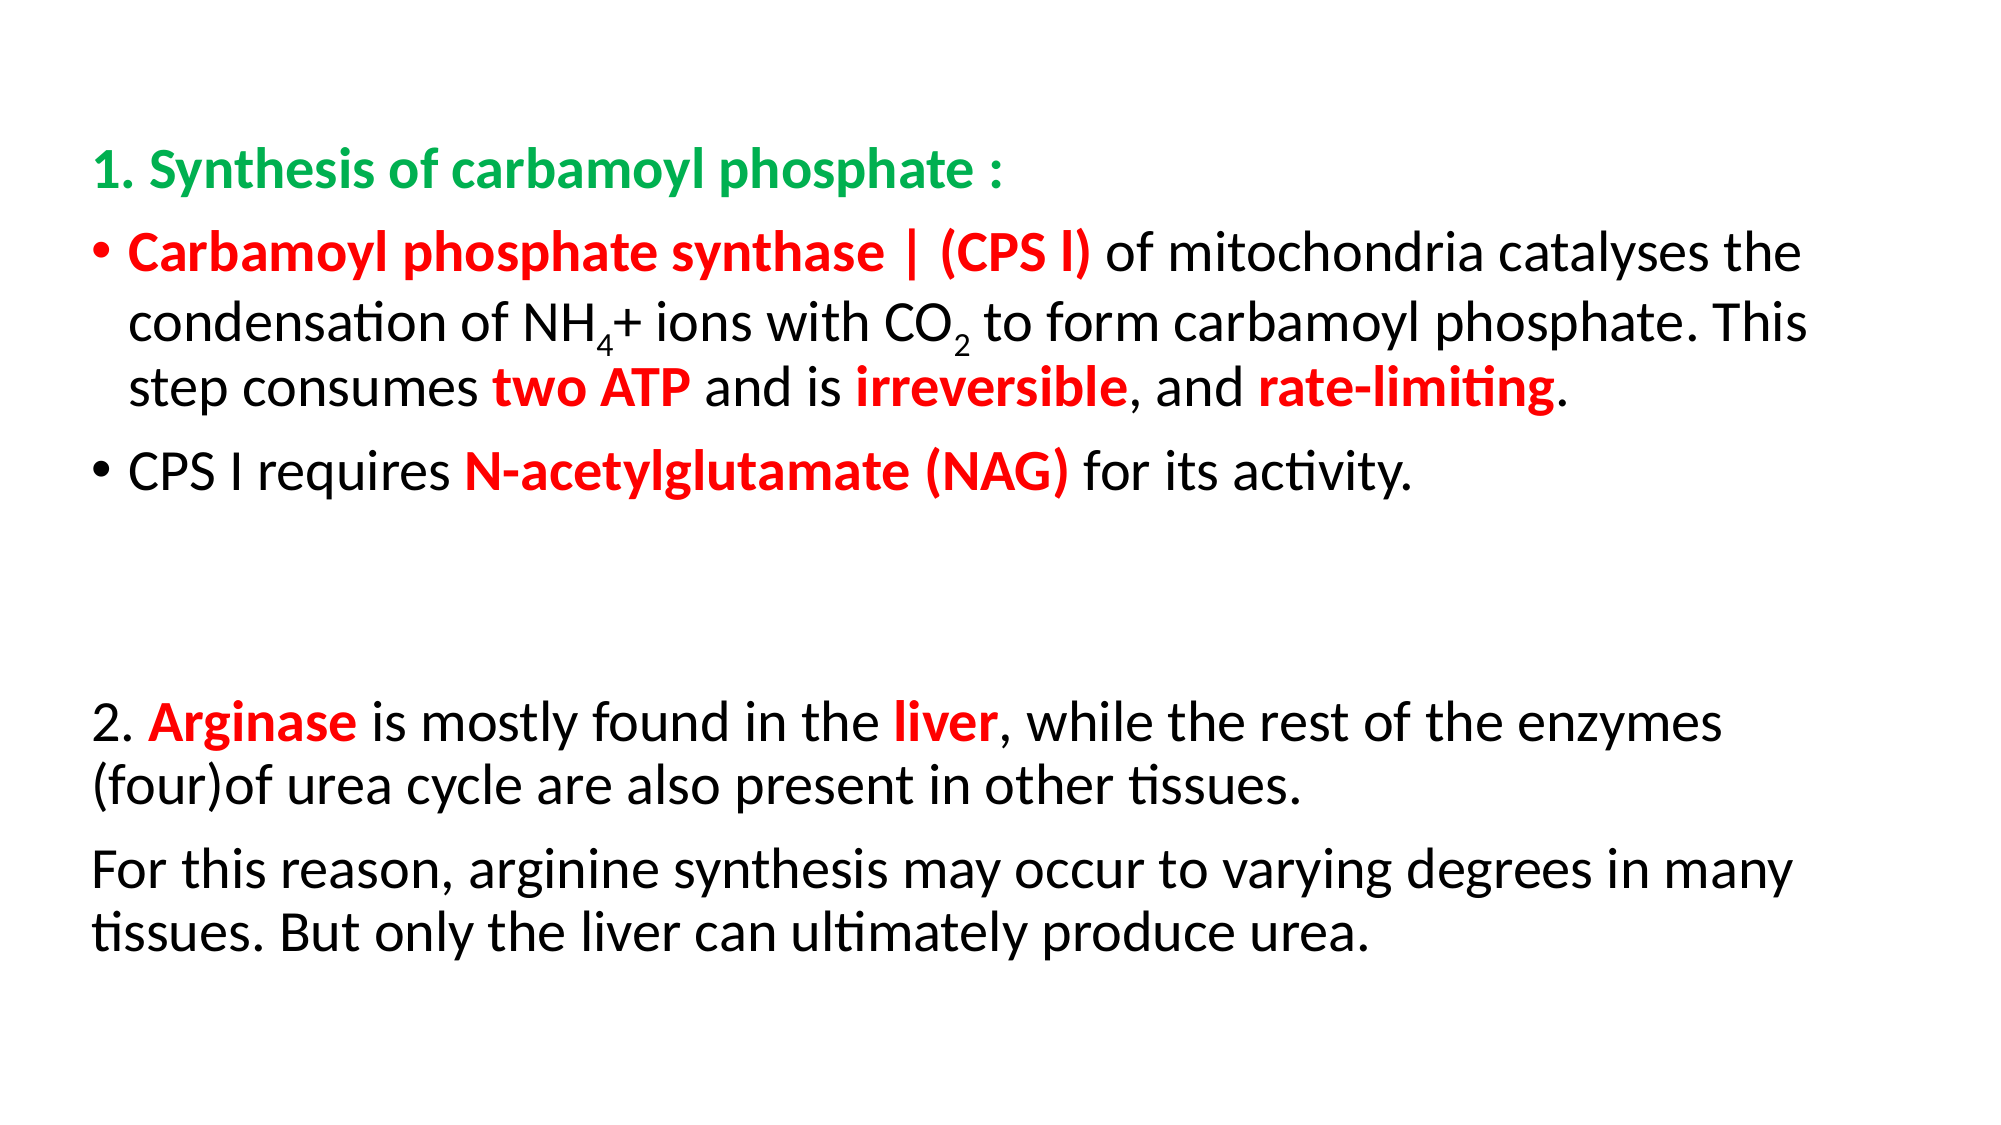

#
1. Synthesis of carbamoyl phosphate :
Carbamoyl phosphate synthase | (CPS l) of mitochondria catalyses the condensation of NH4+ ions with CO2 to form carbamoyl phosphate. This step consumes two ATP and is irreversible, and rate-limiting.
CPS I requires N-acetylglutamate (NAG) for its activity.

2. Arginase is mostly found in the liver, while the rest of the enzymes (four)of urea cycle are also present in other tissues.
For this reason, arginine synthesis may occur to varying degrees in many tissues. But only the liver can ultimately produce urea.